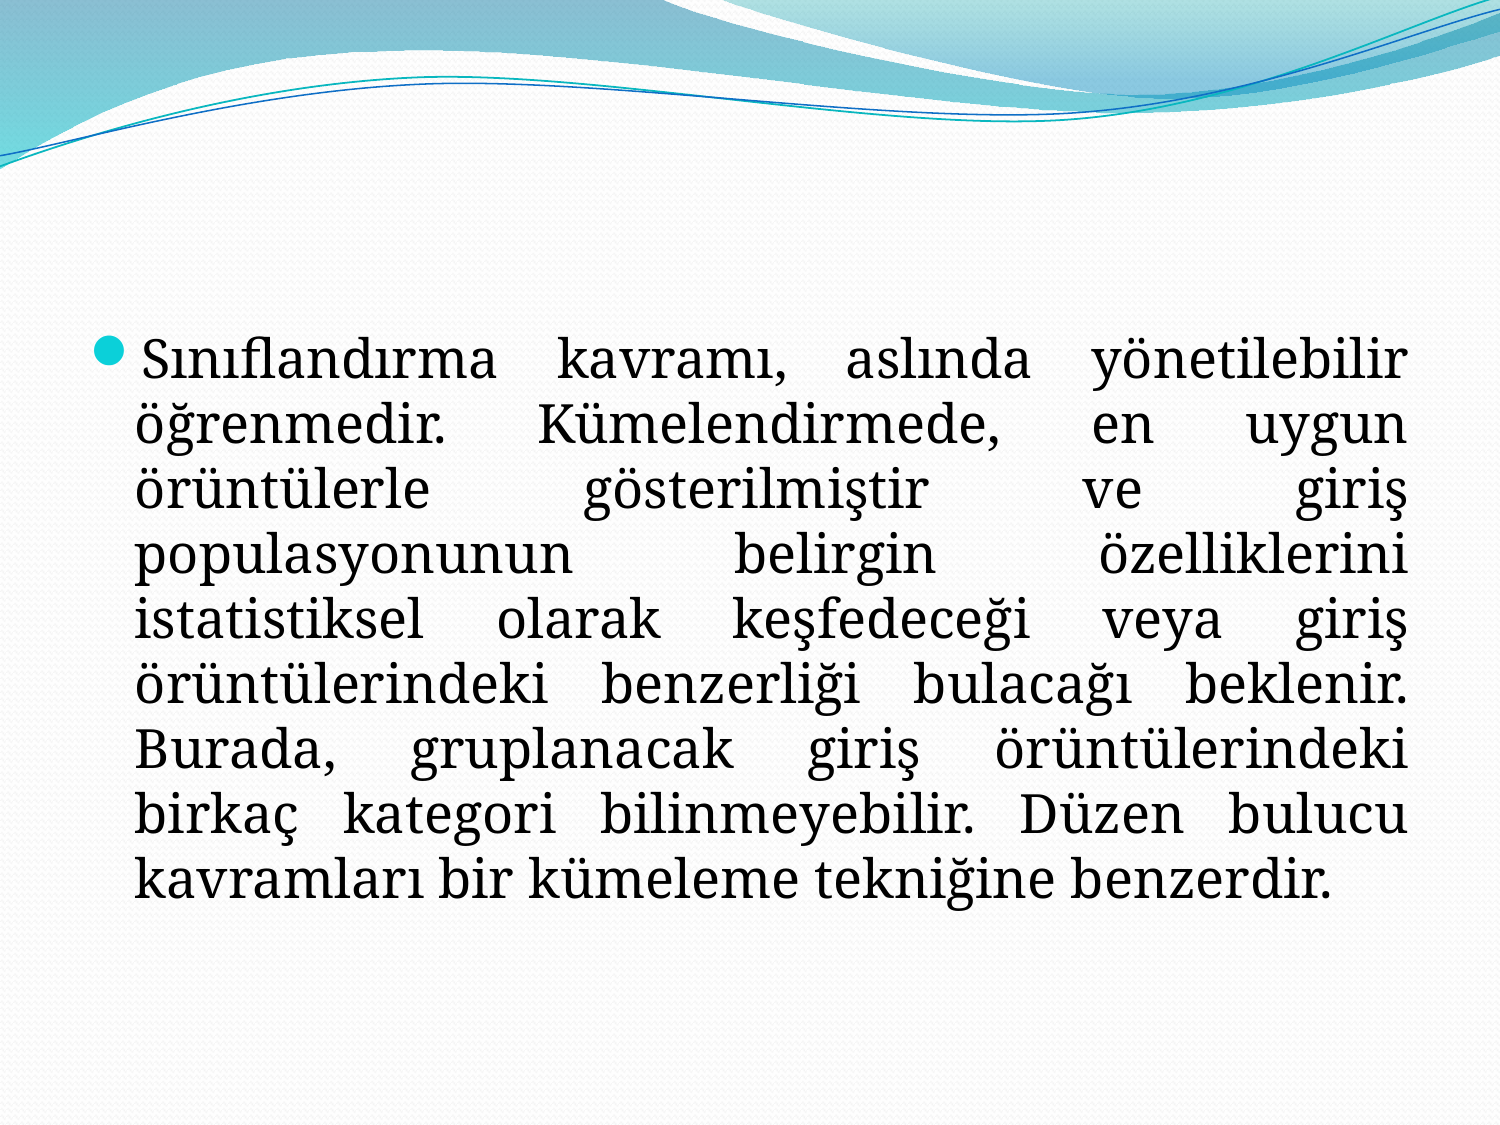

#
Sınıflandırma kavramı, aslında yönetilebilir öğrenmedir. Kümelendirmede, en uygun örüntülerle gösterilmiştir ve giriş populasyonunun belirgin özelliklerini istatistiksel olarak keşfedeceği veya giriş örüntülerindeki benzerliği bulacağı beklenir. Burada, gruplanacak giriş örüntülerindeki birkaç kategori bilinmeyebilir. Düzen bulucu kavramları bir kümeleme tekniğine benzerdir.